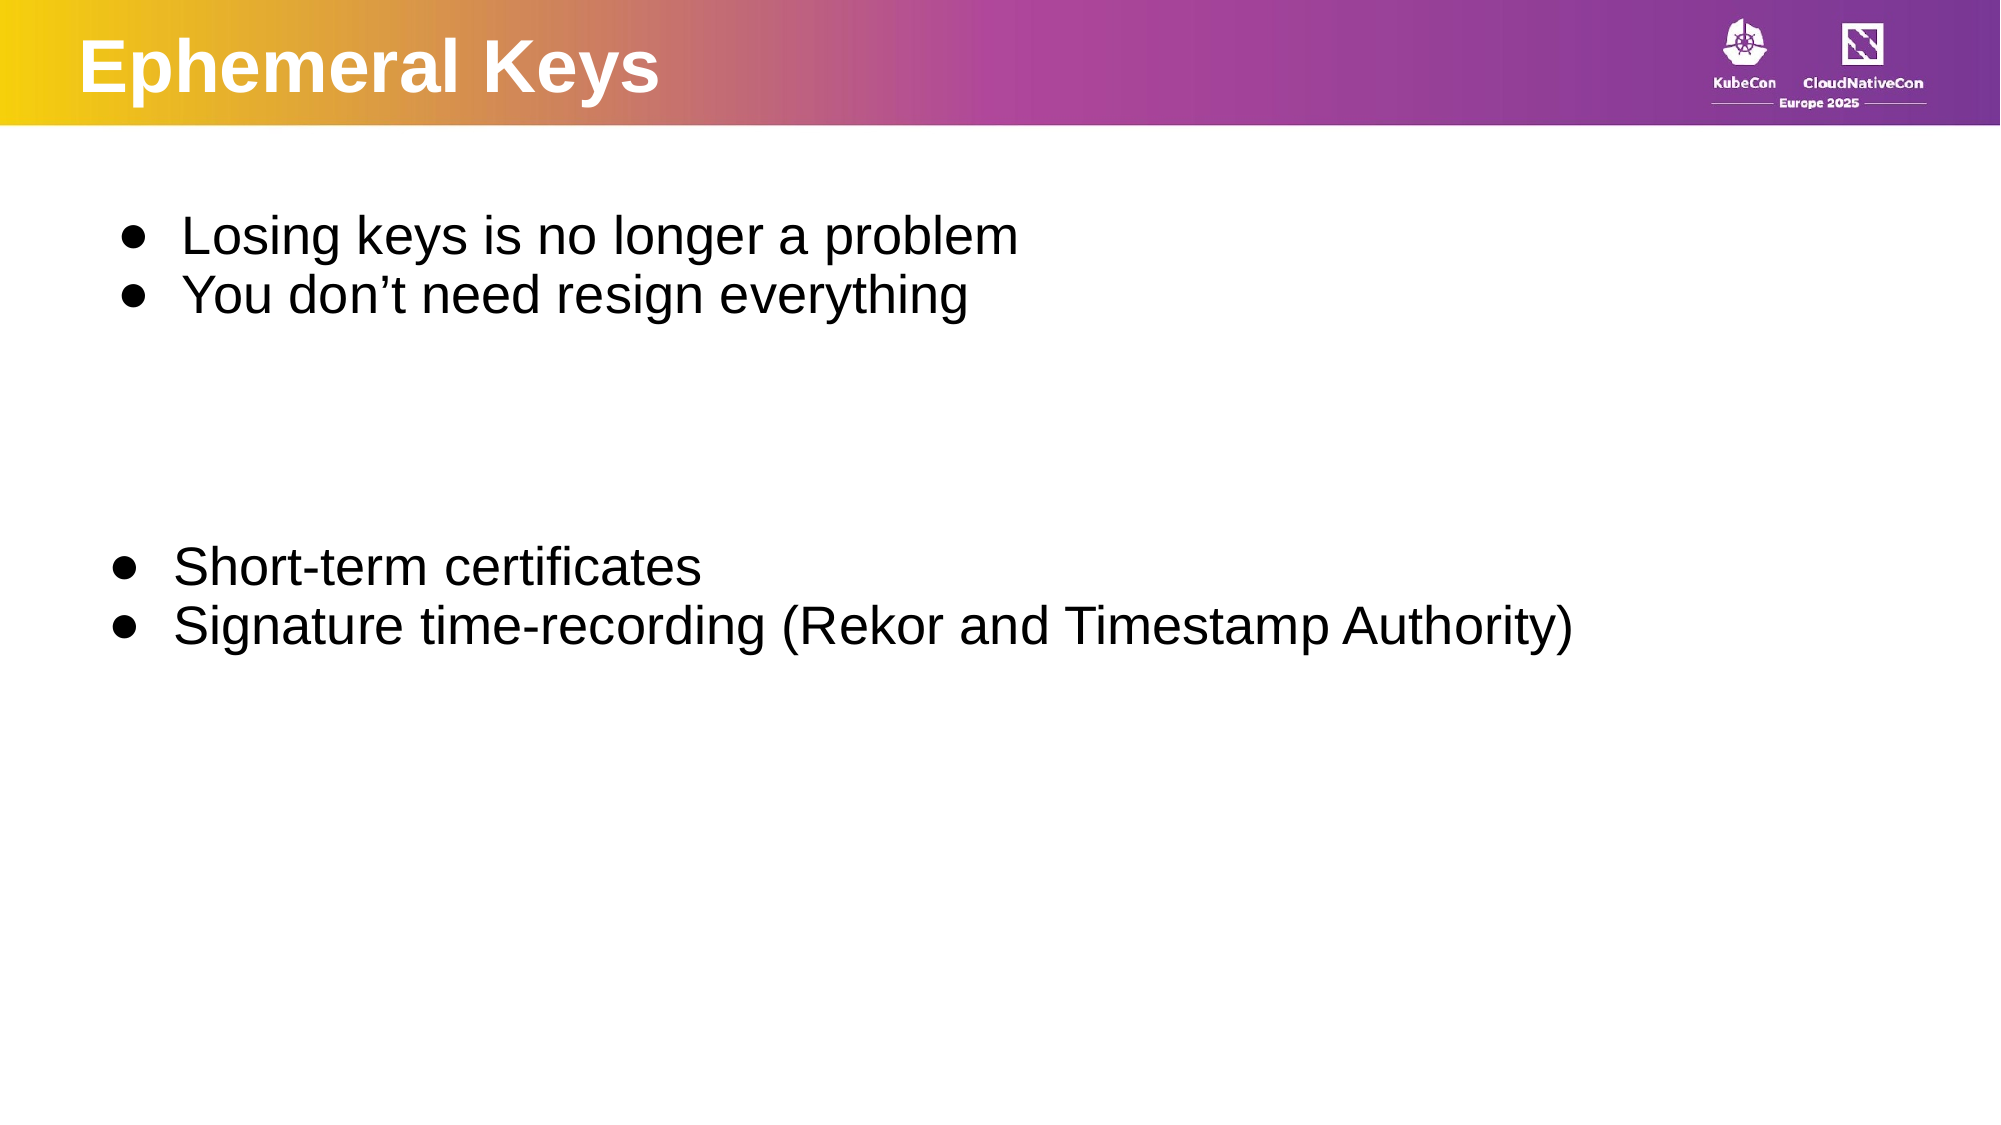

Ephemeral Keys
Losing keys is no longer a problem
You don’t need resign everything
Short-term certificates
Signature time-recording (Rekor and Timestamp Authority)